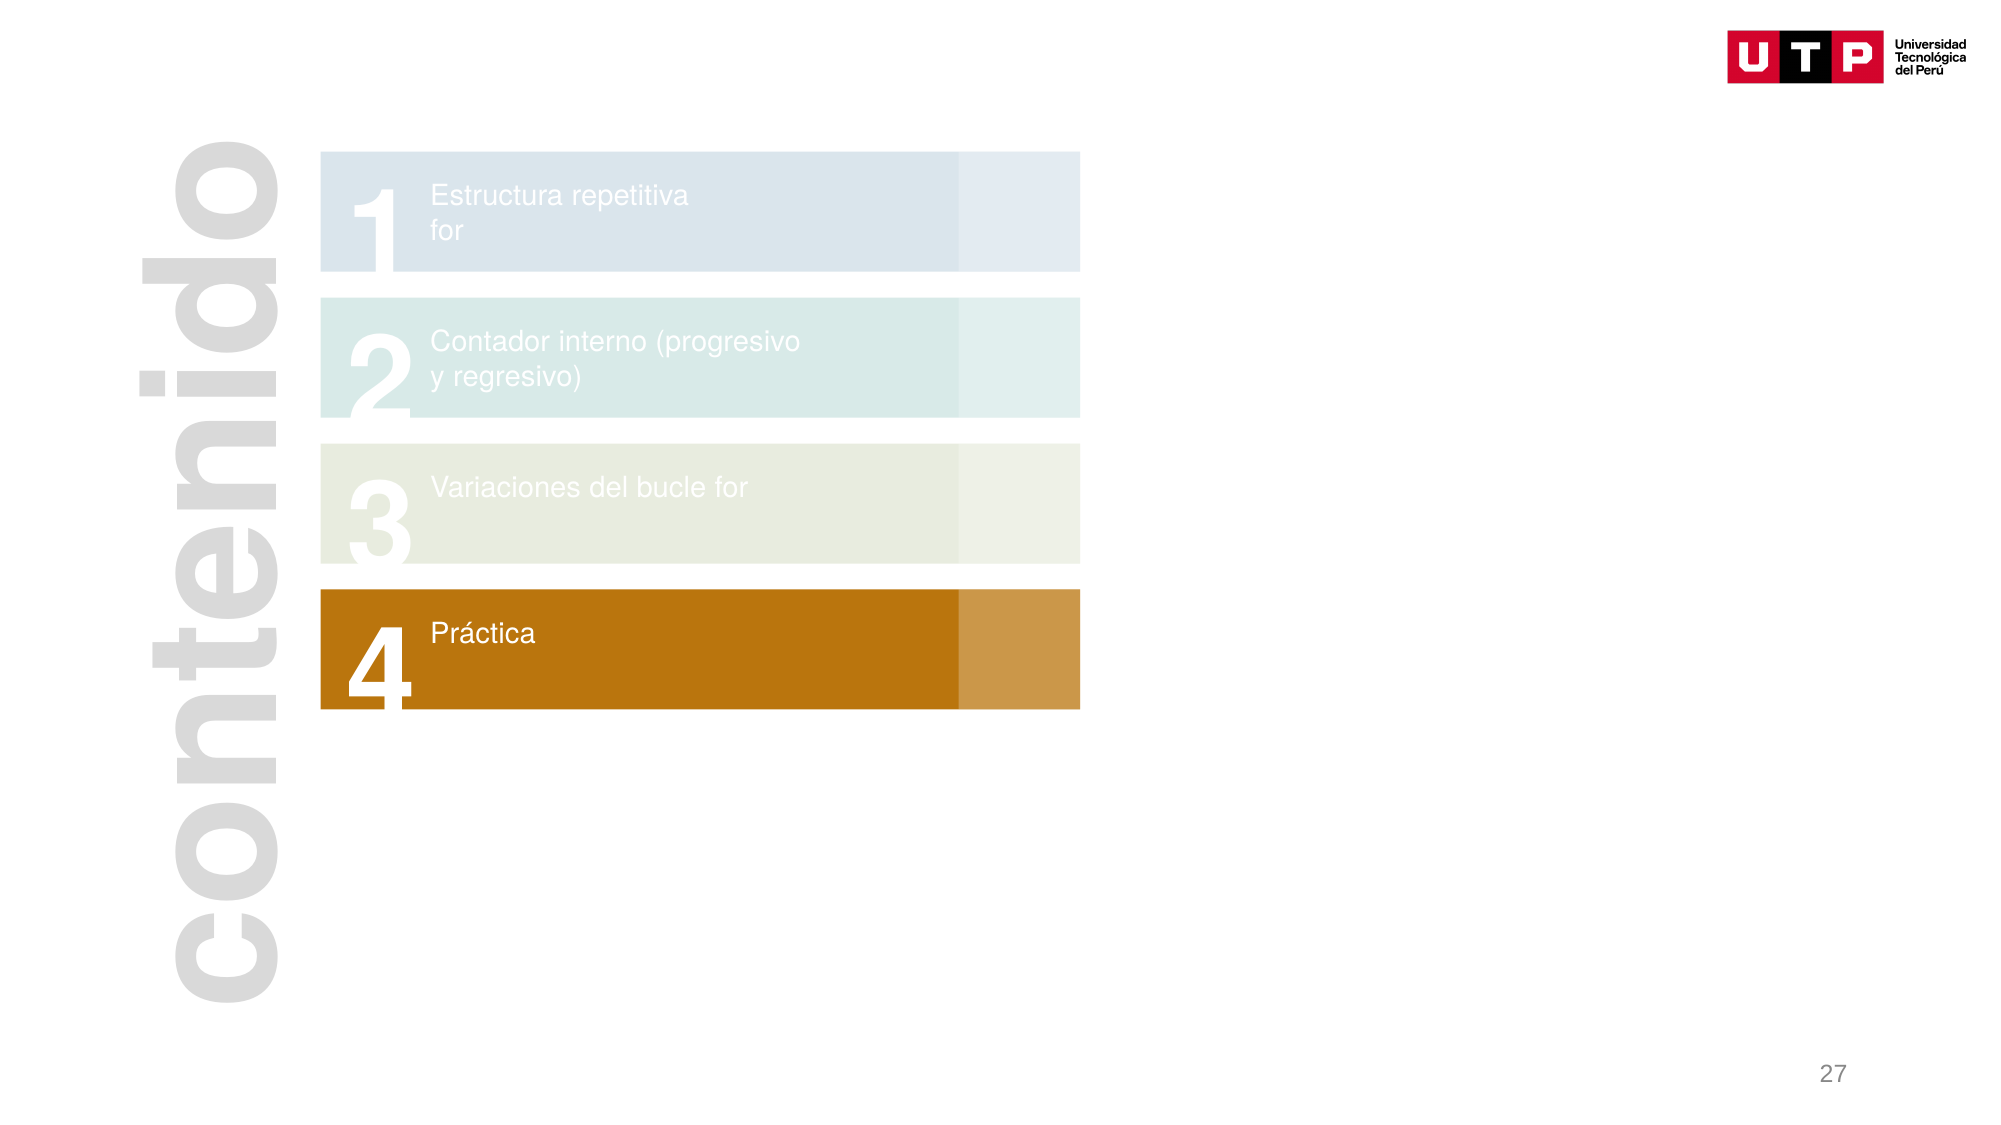

1

Estructura repetitiva
for
2

Contador interno (progresivo y regresivo)
3

Variaciones del bucle for
contenido
4

Práctica
27